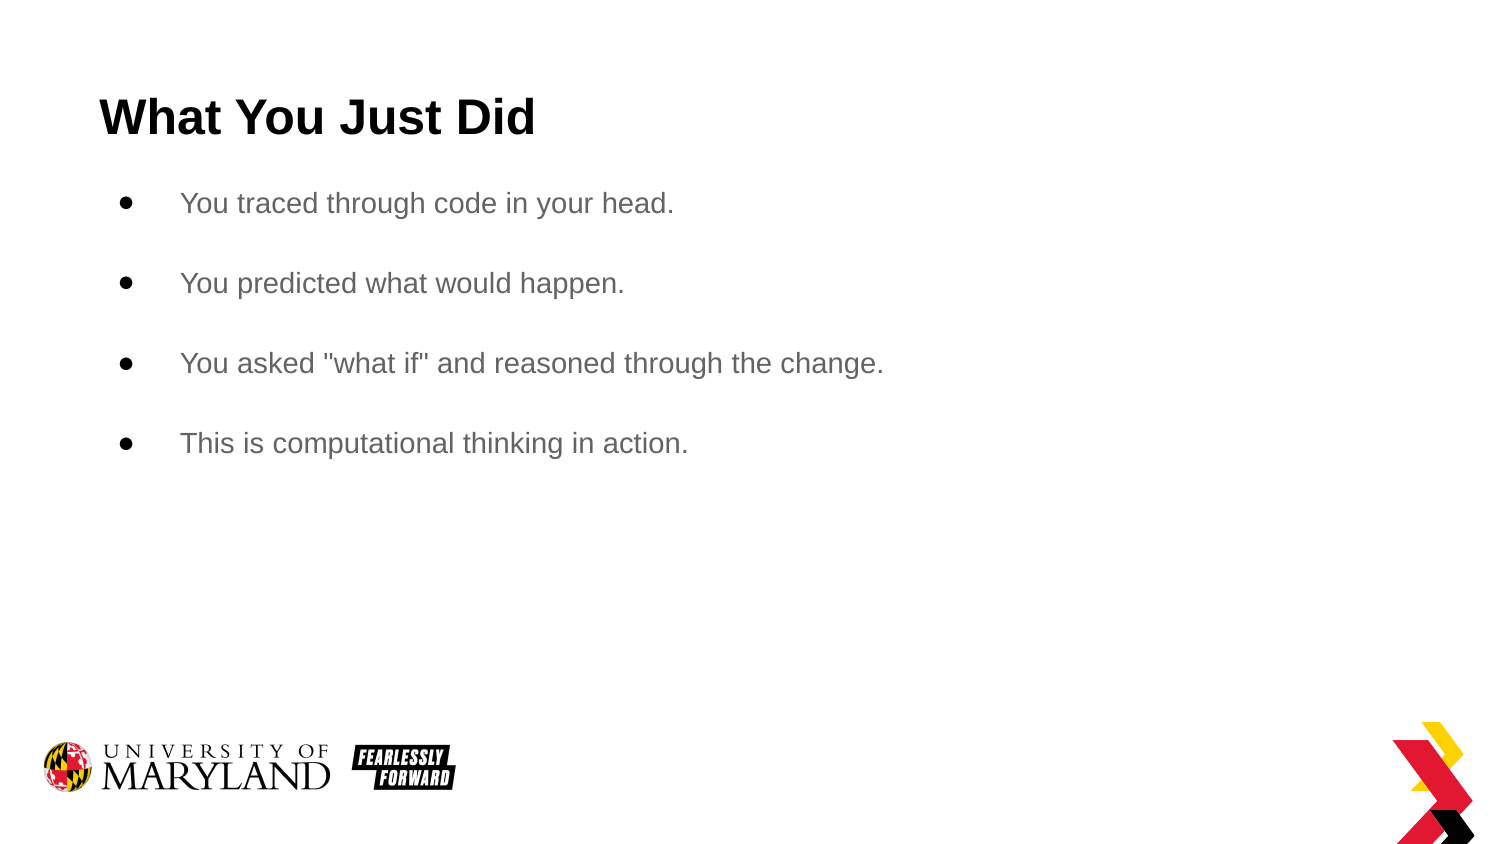

# What You Just Did
You traced through code in your head.

You predicted what would happen.

You asked "what if" and reasoned through the change.

This is computational thinking in action.